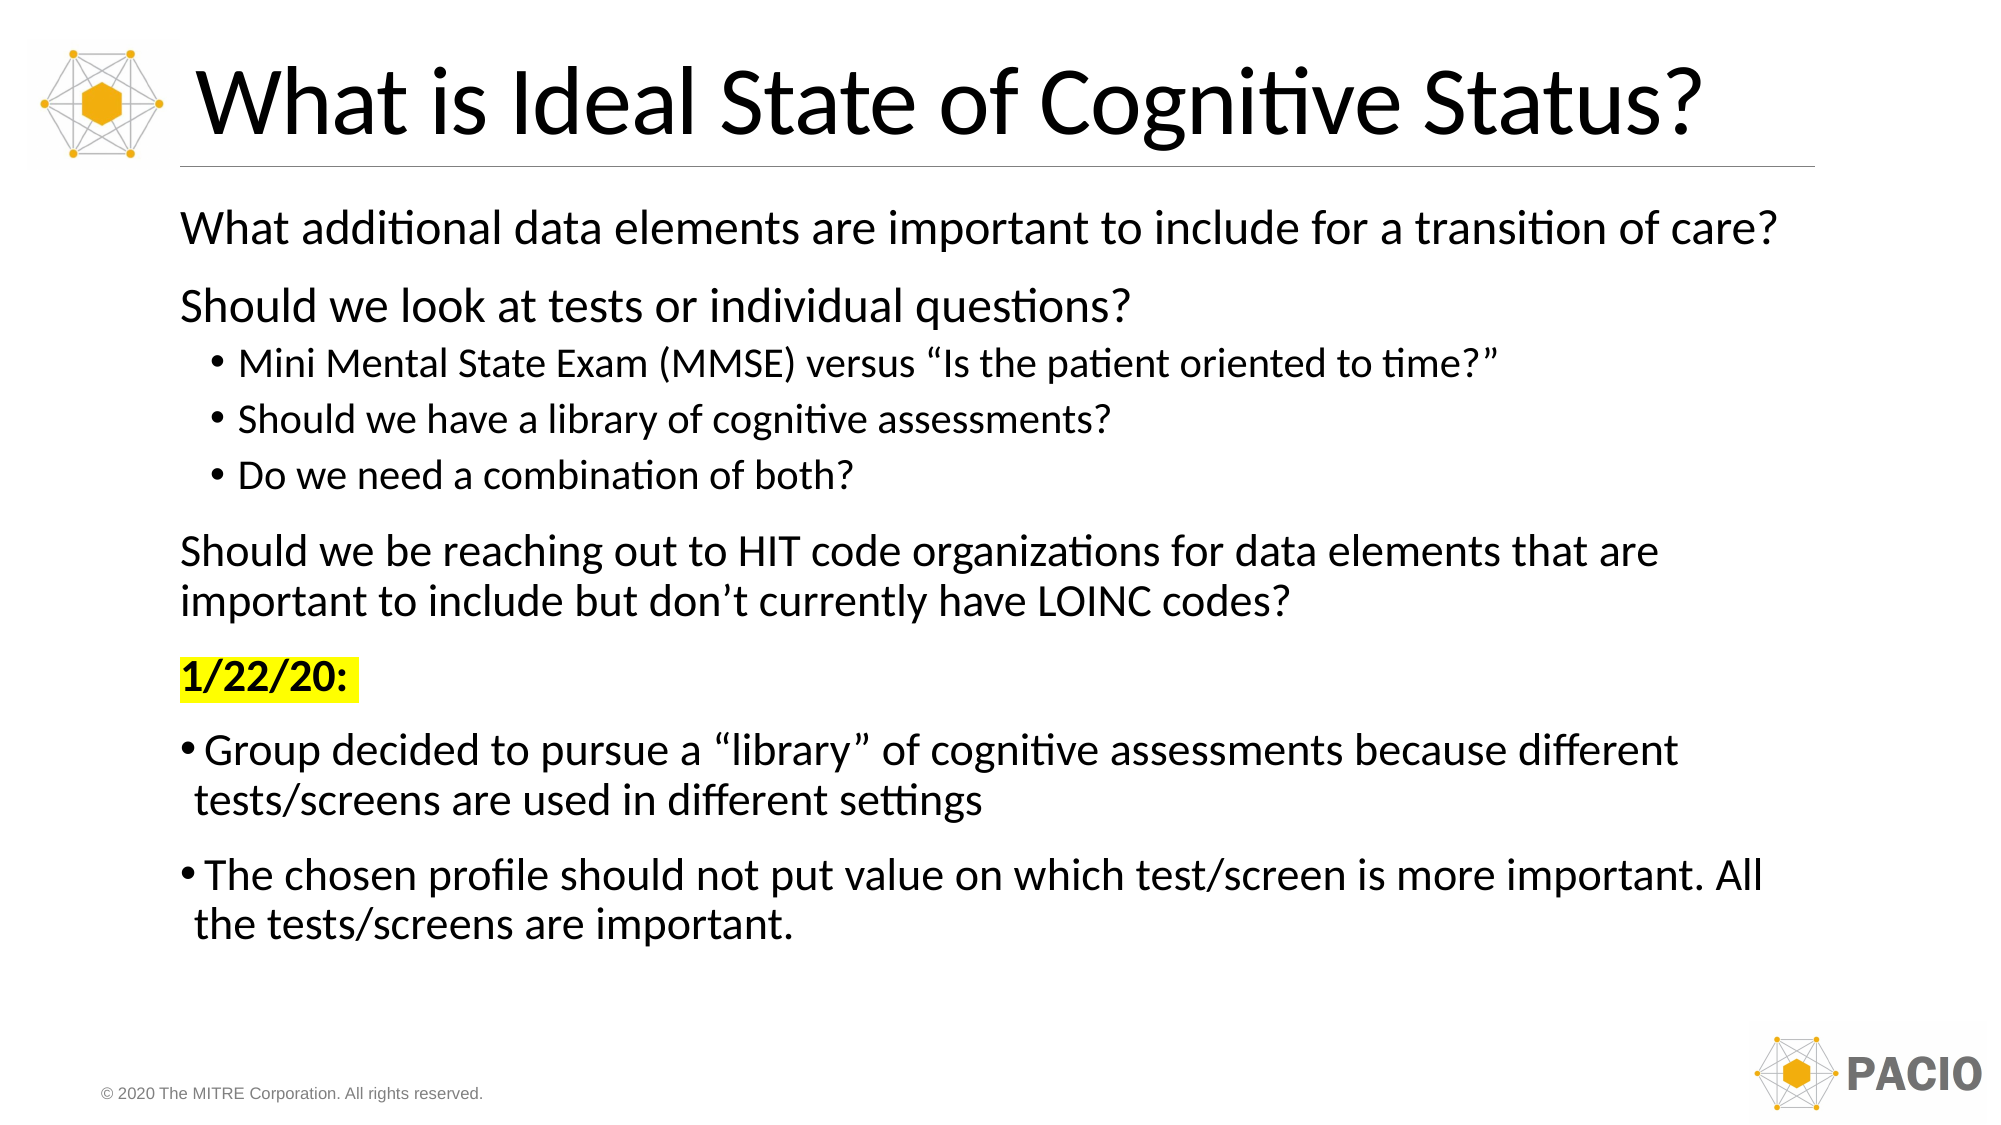

# What is Ideal State of Cognitive Status?
What additional data elements are important to include for a transition of care?
Should we look at tests or individual questions?
Mini Mental State Exam (MMSE) versus “Is the patient oriented to time?”
Should we have a library of cognitive assessments?
Do we need a combination of both?
Should we be reaching out to HIT code organizations for data elements that are important to include but don’t currently have LOINC codes?
1/22/20:
 Group decided to pursue a “library” of cognitive assessments because different tests/screens are used in different settings
 The chosen profile should not put value on which test/screen is more important. All the tests/screens are important.